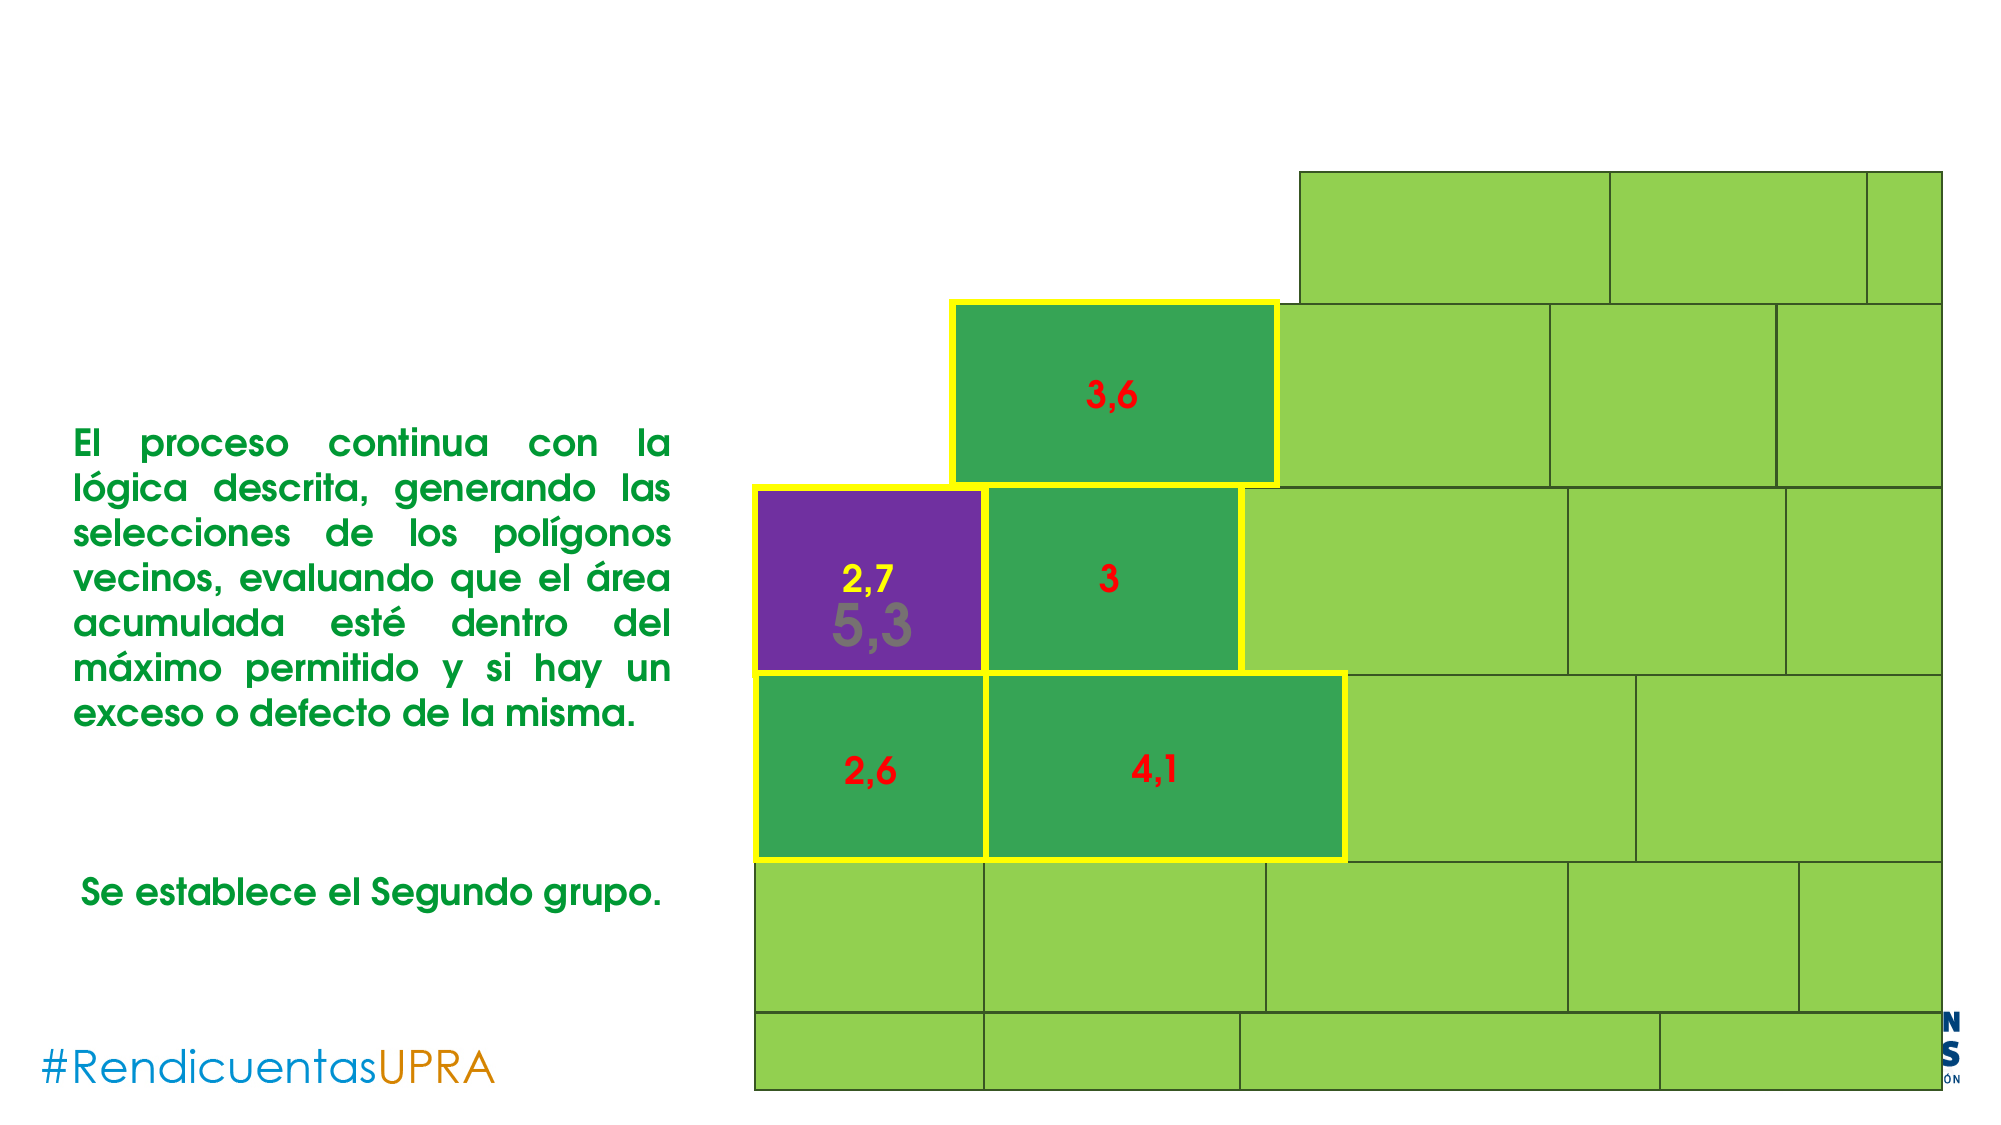

3,6
El proceso continua con la lógica descrita, generando las selecciones de los polígonos vecinos, evaluando que el área acumulada esté dentro del máximo permitido y si hay un exceso o defecto de la misma.

2,7
3
5,3

4,1
2,6
Se establece el Segundo grupo.